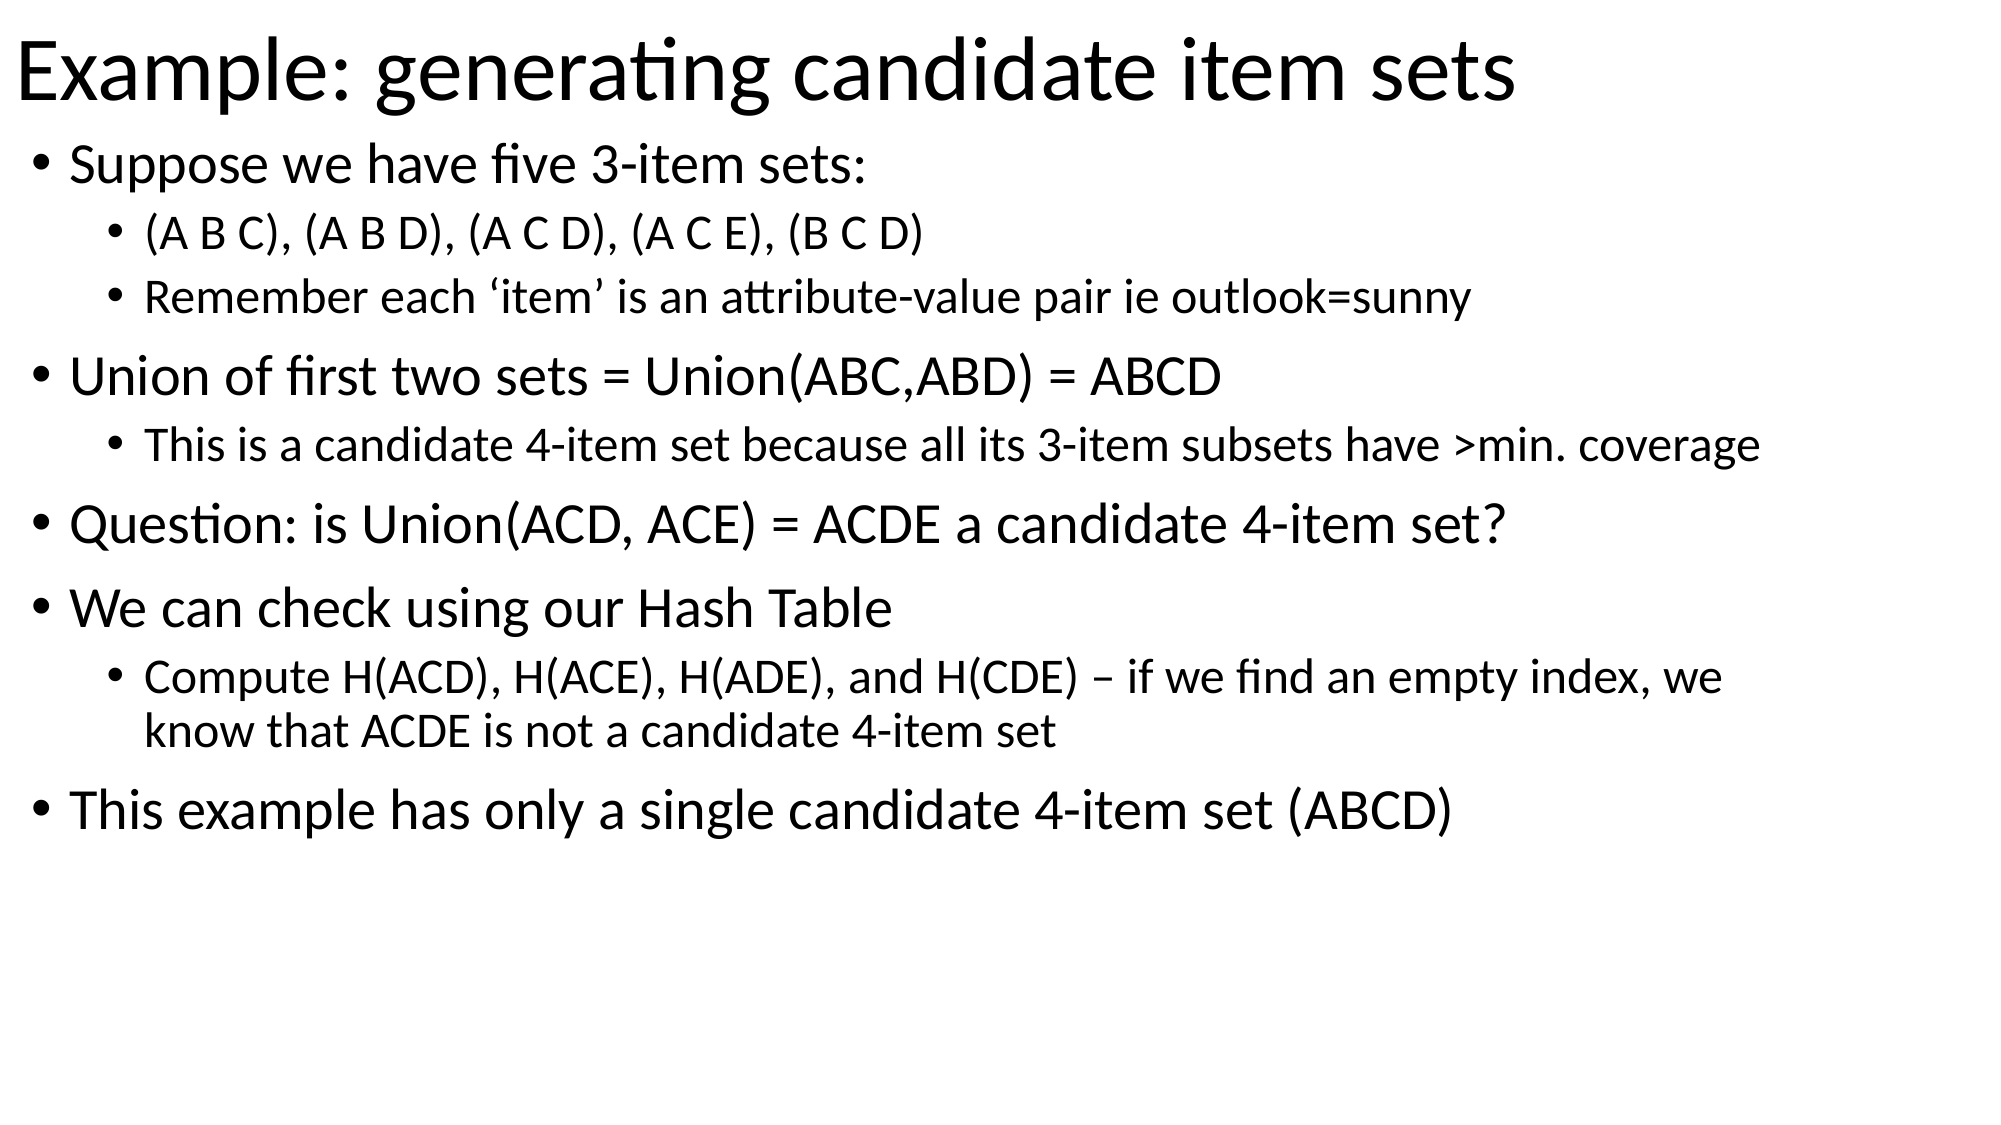

# Example: generating candidate item sets
Suppose we have five 3-item sets:
(A B C), (A B D), (A C D), (A C E), (B C D)
Remember each ‘item’ is an attribute-value pair ie outlook=sunny
Union of first two sets = Union(ABC,ABD) = ABCD
This is a candidate 4-item set because all its 3-item subsets have >min. coverage
Question: is Union(ACD, ACE) = ACDE a candidate 4-item set?
We can check using our Hash Table
Compute H(ACD), H(ACE), H(ADE), and H(CDE) – if we find an empty index, we know that ACDE is not a candidate 4-item set
This example has only a single candidate 4-item set (ABCD)